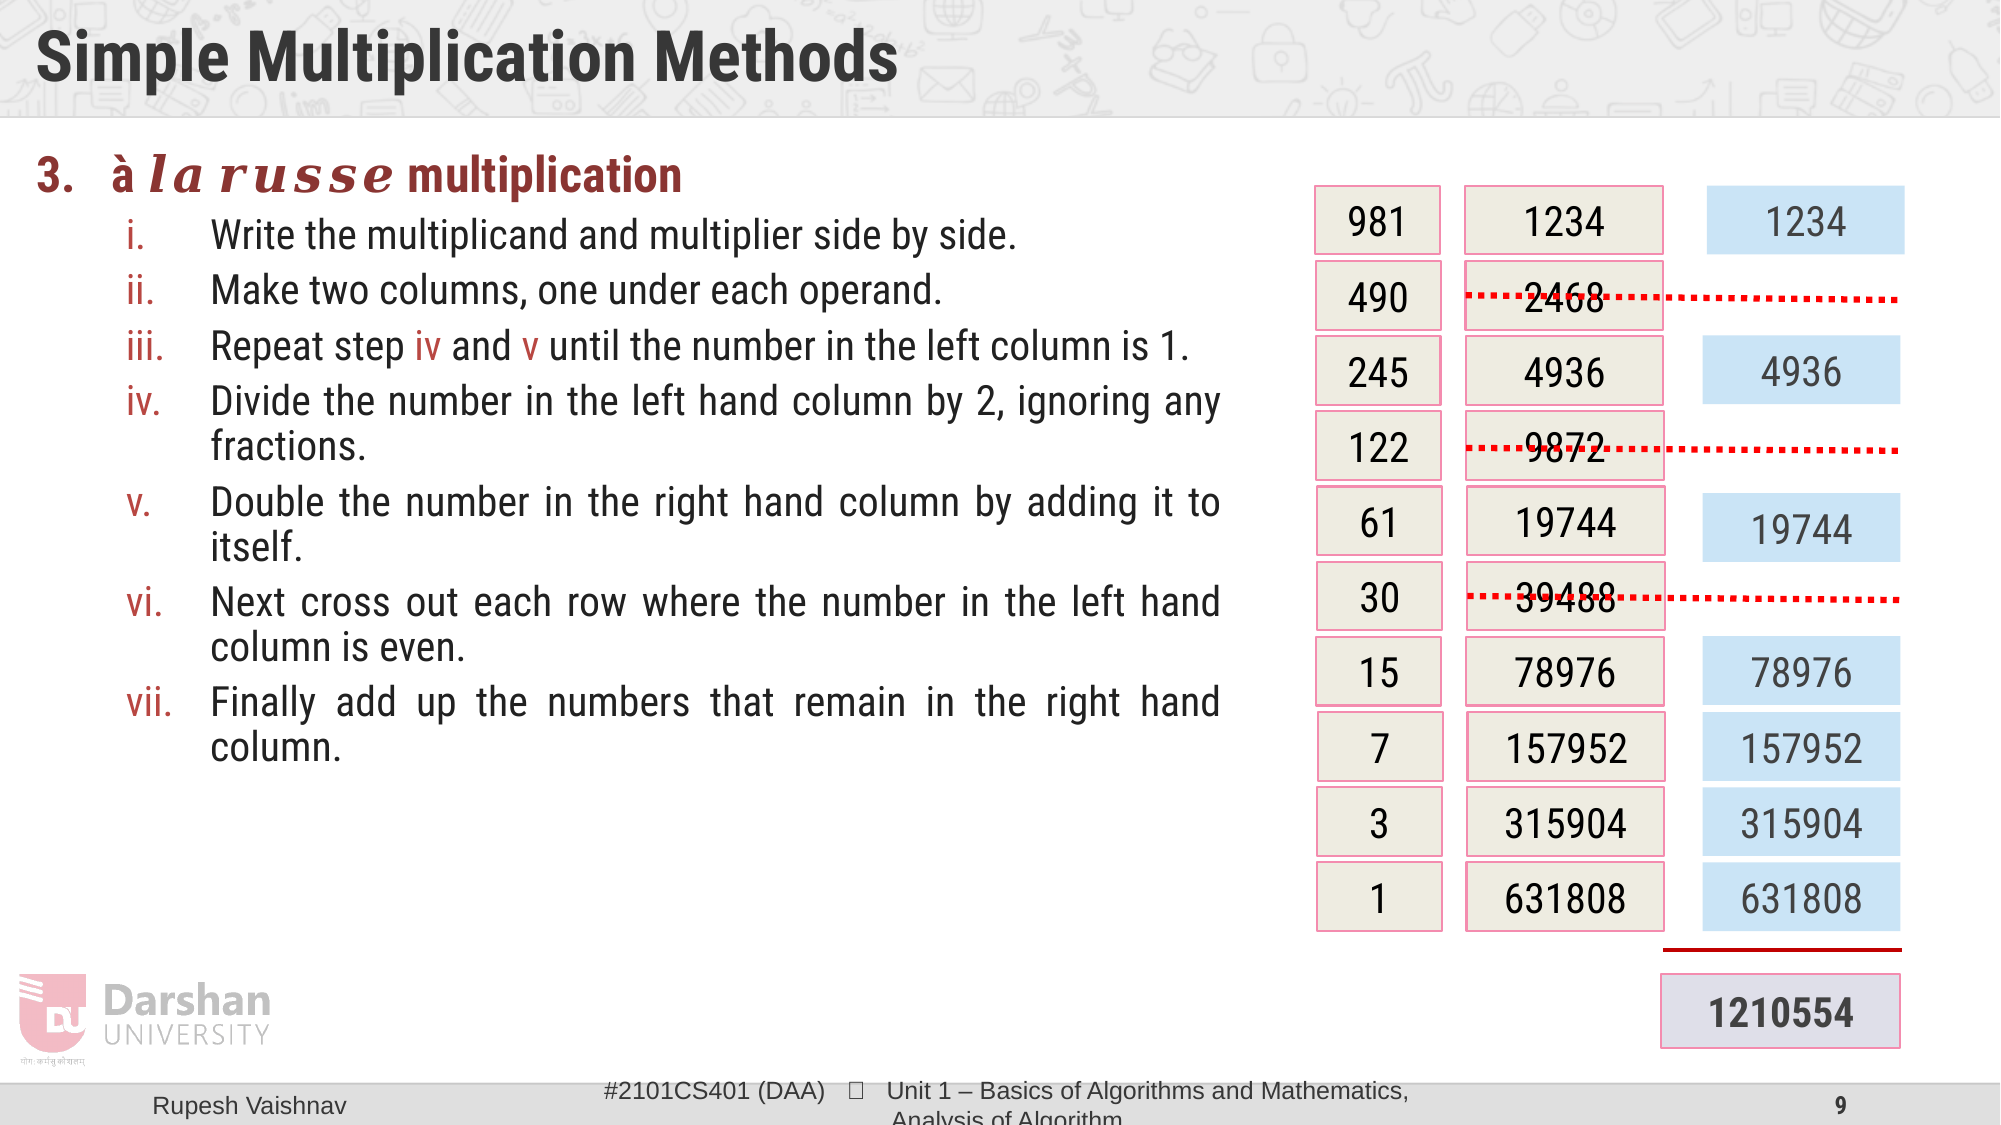

# Simple Multiplication Methods
à 𝒍𝒂 𝒓𝒖𝒔𝒔𝒆 multiplication
Write the multiplicand and multiplier side by side.
Make two columns, one under each operand.
Repeat step iv and v until the number in the left column is 1.
Divide the number in the left hand column by 2, ignoring any fractions.
Double the number in the right hand column by adding it to itself.
Next cross out each row where the number in the left hand column is even.
Finally add up the numbers that remain in the right hand column.

981
1234
1234
490
2468
4936
245
4936
122
9872
61
19744
19744
30
39488
78976
15
78976
7
157952
157952
3
315904
315904
1
631808
631808
1210554